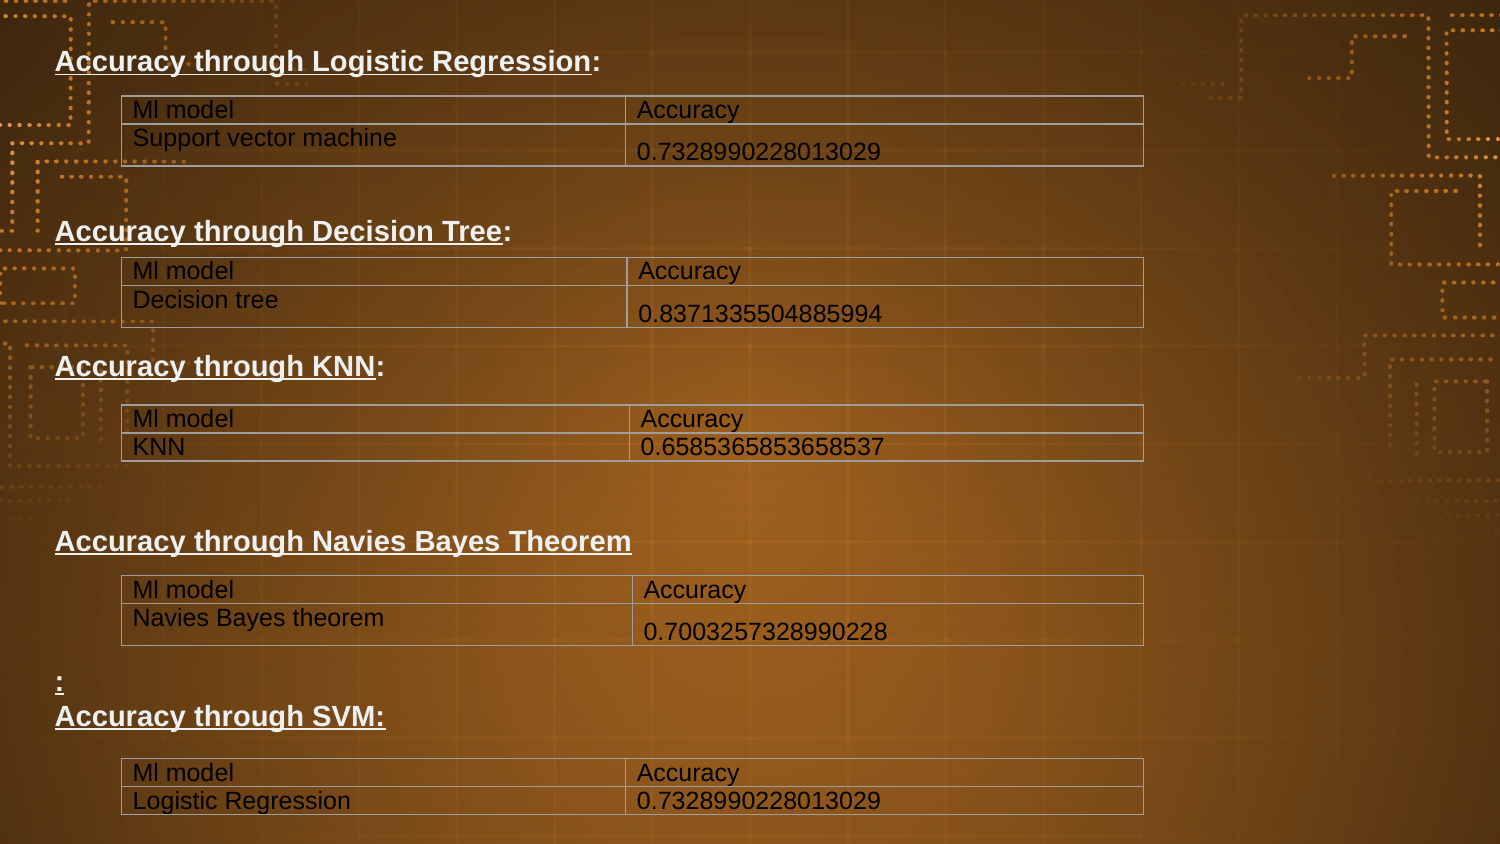

Accuracy through Logistic Regression:

Accuracy through Decision Tree:

Accuracy through KNN:

Accuracy through Navies Bayes Theorem

:
Accuracy through SVM:

| Ml model | Accuracy |
| --- | --- |
| Support vector machine | 0.7328990228013029 |
| Ml model | Accuracy |
| --- | --- |
| Decision tree | 0.8371335504885994 |
| Ml model | Accuracy |
| --- | --- |
| KNN | 0.6585365853658537 |
| Ml model | Accuracy |
| --- | --- |
| Navies Bayes theorem | 0.7003257328990228 |
| Ml model | Accuracy |
| --- | --- |
| Logistic Regression | 0.7328990228013029 |